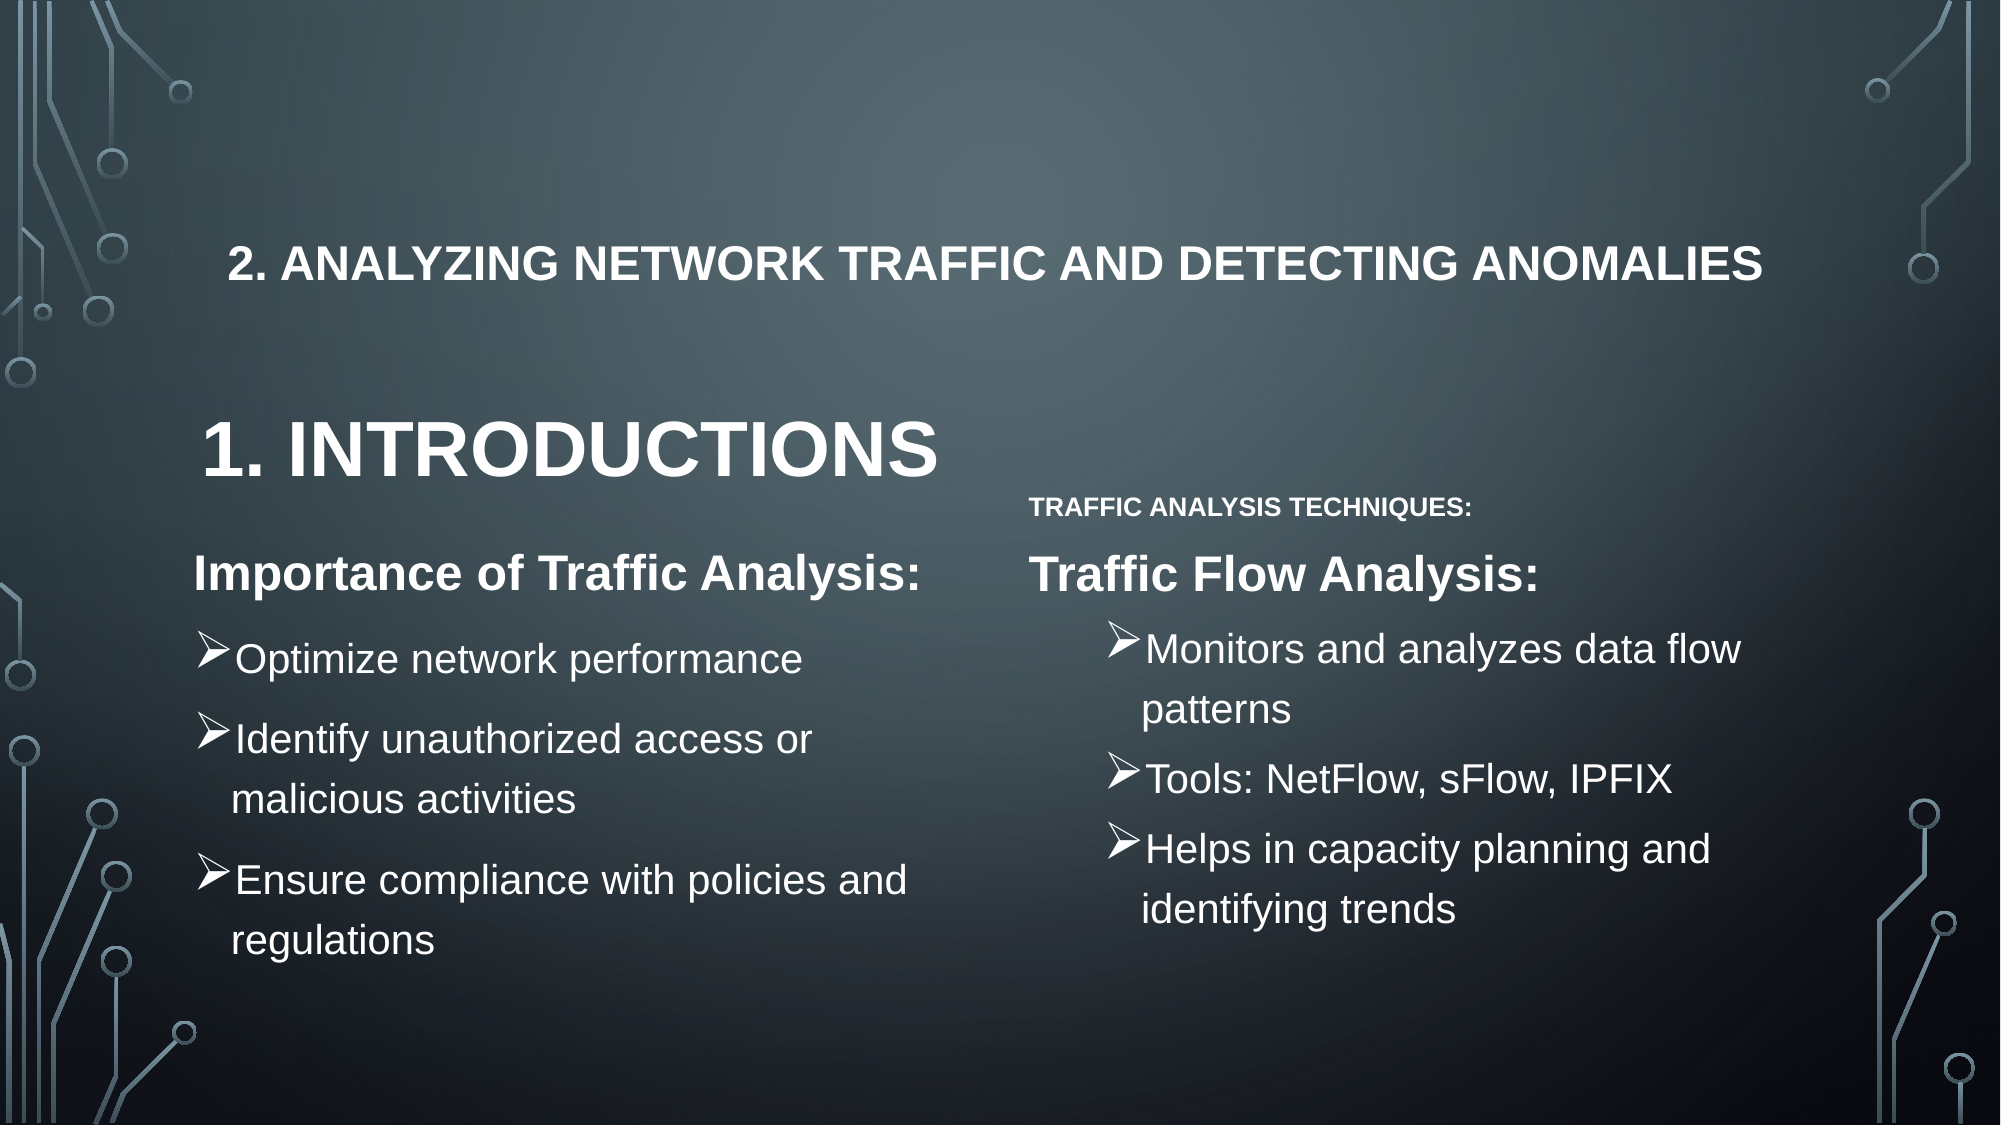

# 2. Analyzing Network Traffic and Detecting Anomalies

1. Introductions

Traffic Analysis Techniques:

Importance of Traffic Analysis:
Optimize network performance
Identify unauthorized access or malicious activities
Ensure compliance with policies and regulations

Traffic Flow Analysis:
Monitors and analyzes data flow patterns
Tools: NetFlow, sFlow, IPFIX
Helps in capacity planning and identifying trends